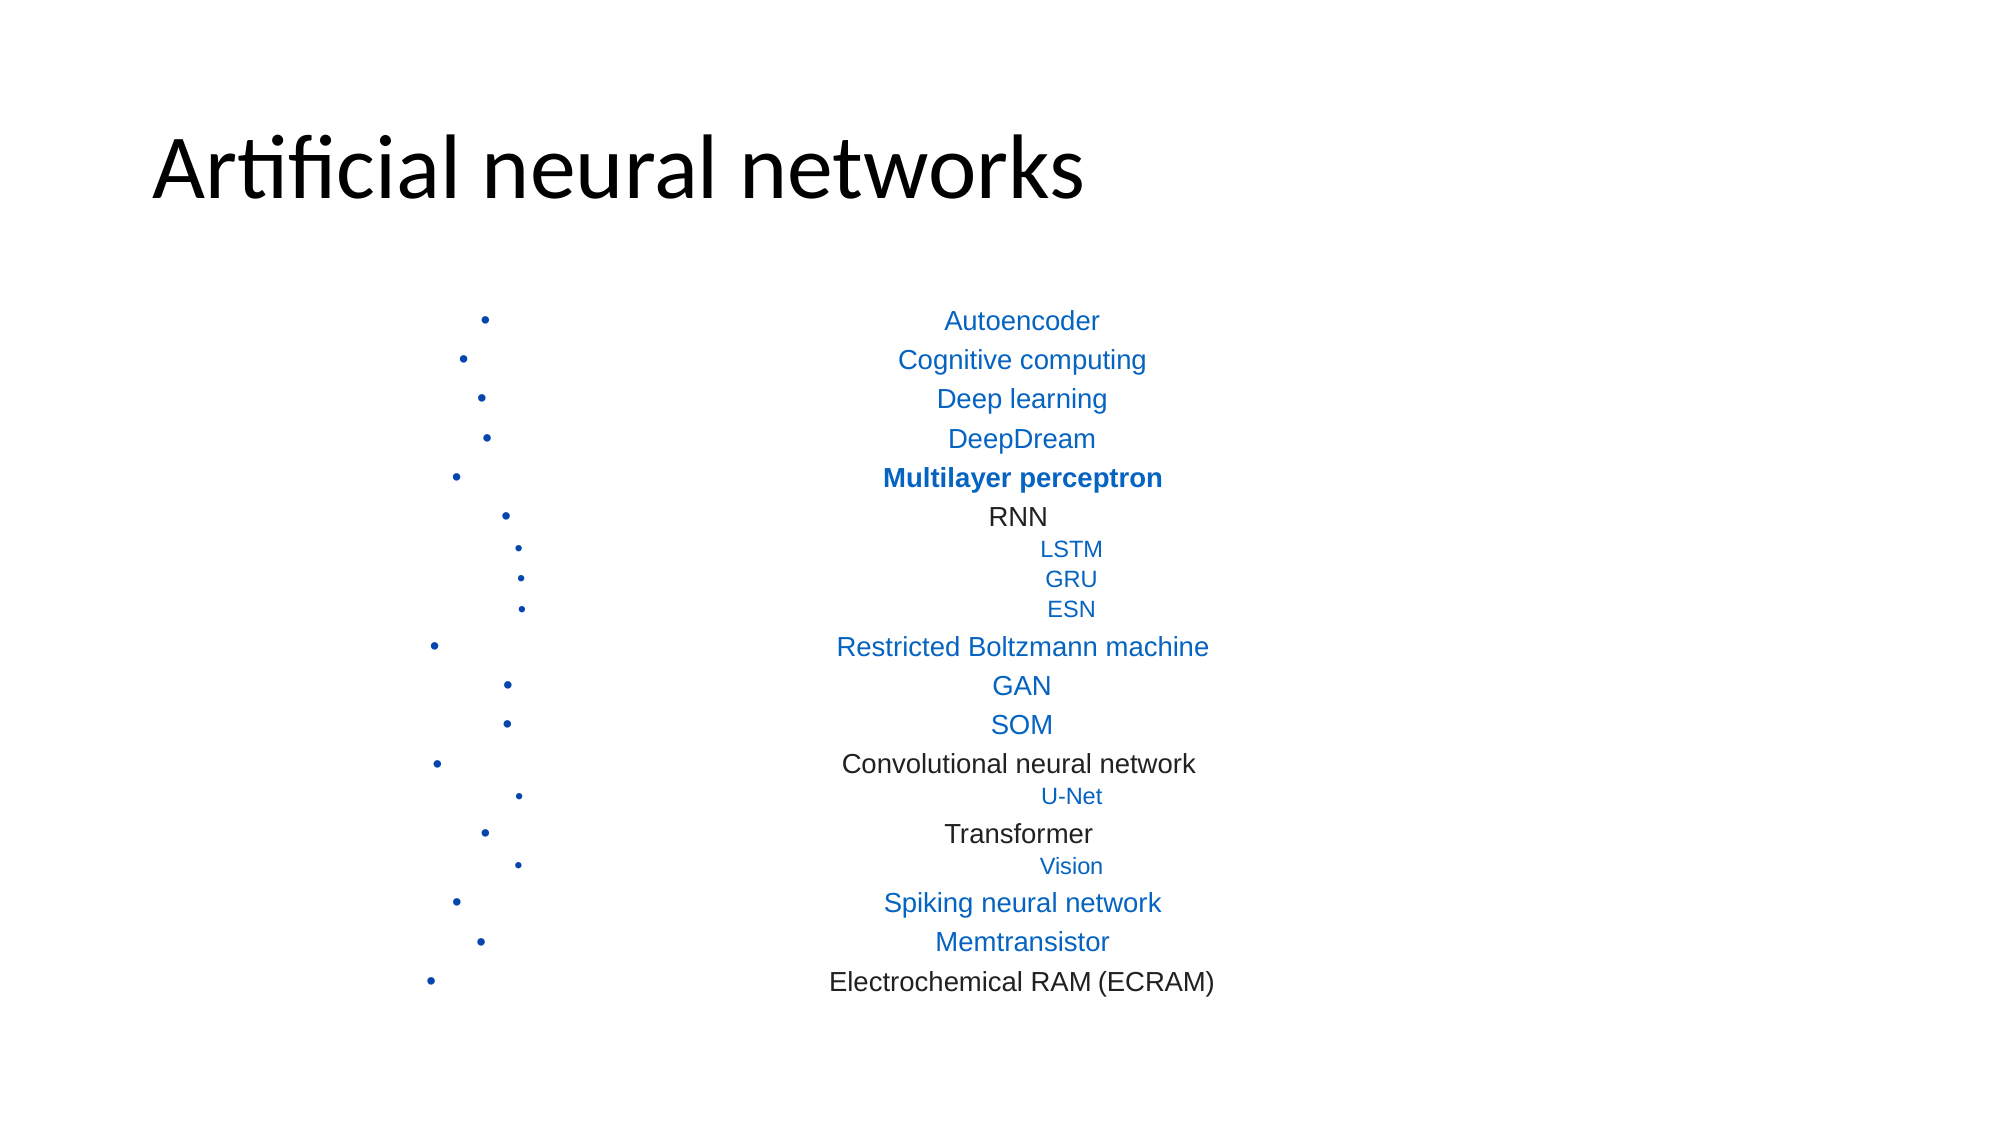

# Artificial neural networks
Autoencoder
Cognitive computing
Deep learning
DeepDream
Multilayer perceptron
RNN
LSTM
GRU
ESN
Restricted Boltzmann machine
GAN
SOM
Convolutional neural network
U-Net
Transformer
Vision
Spiking neural network
Memtransistor
Electrochemical RAM (ECRAM)